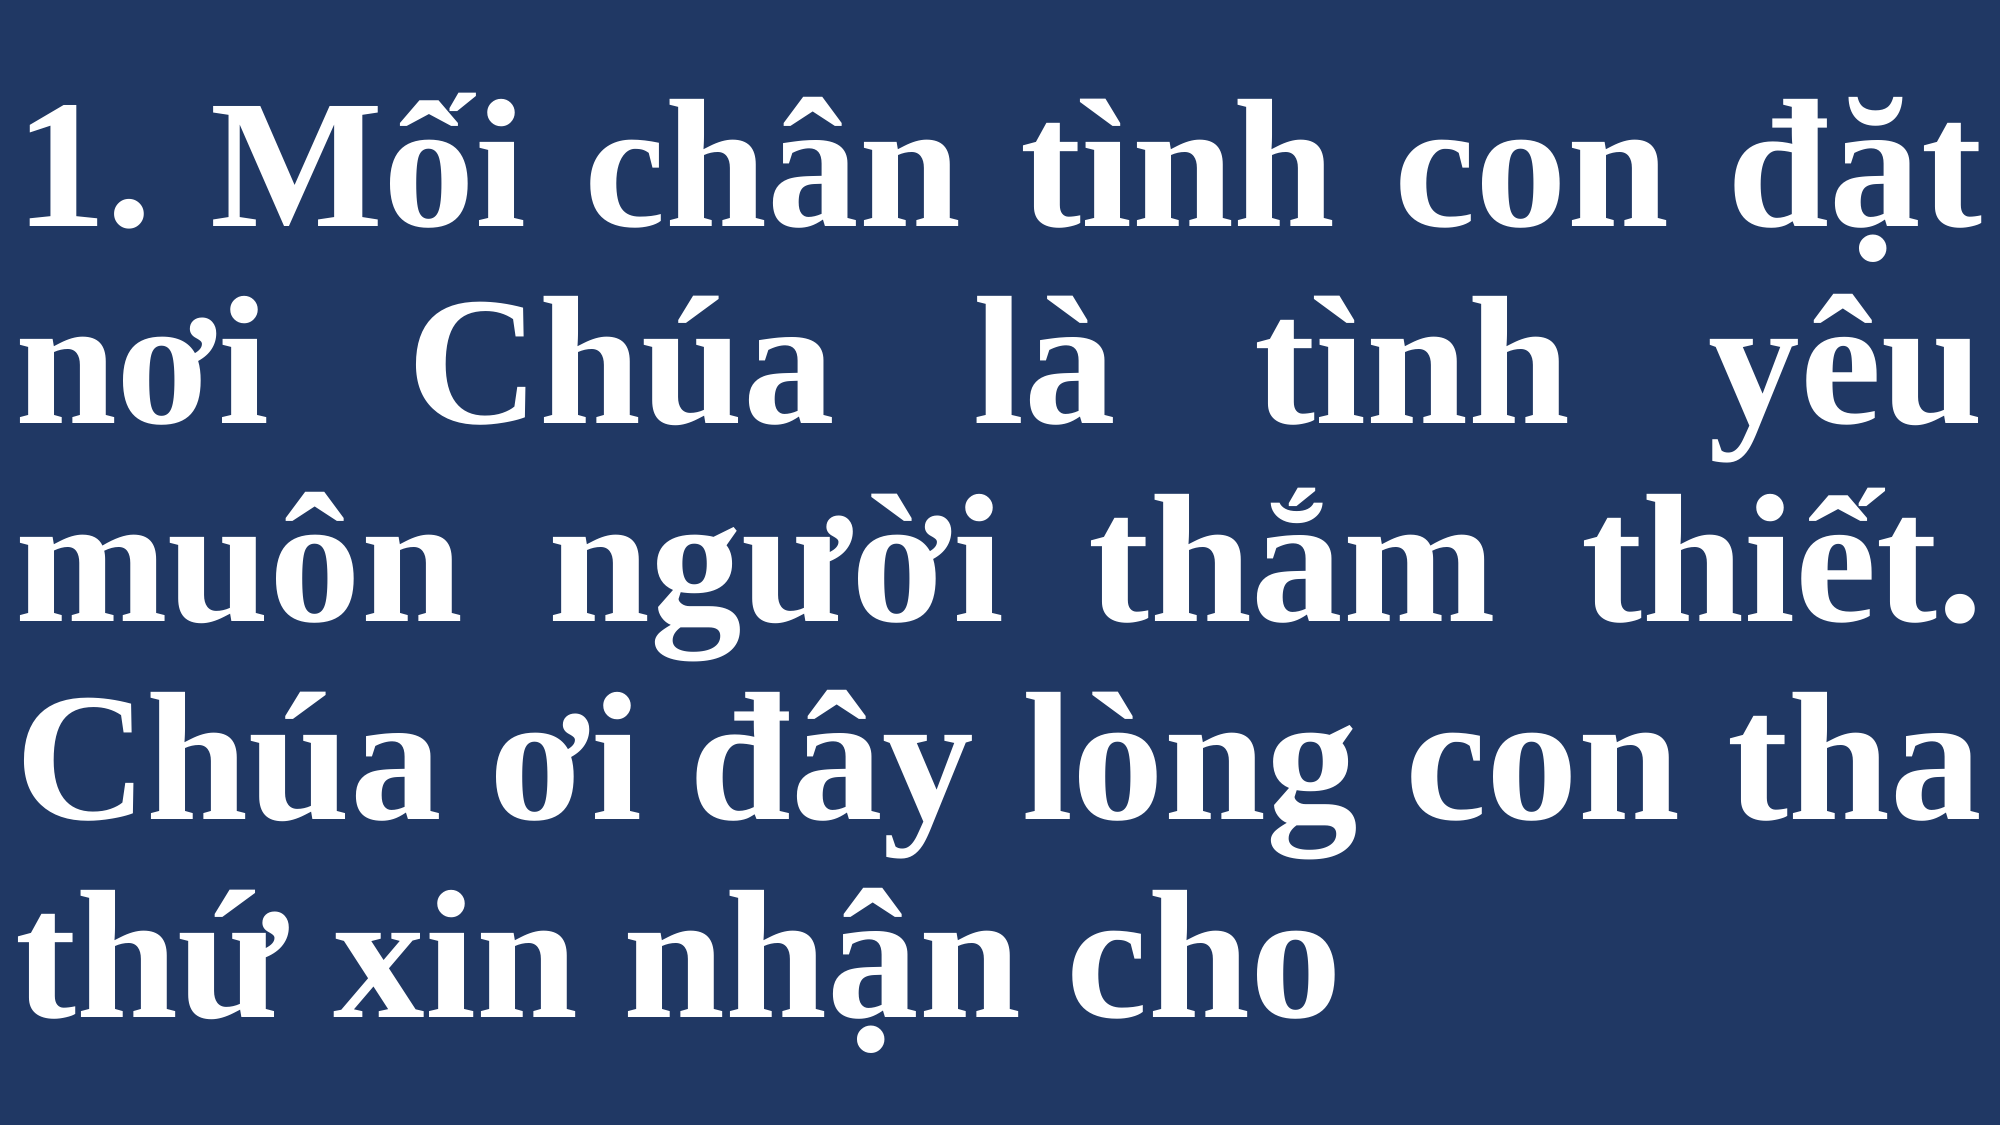

# 1. Mối chân tình con đặt nơi Chúa là tình yêu muôn người thắm thiết. Chúa ơi đây lòng con tha thứ xin nhận cho